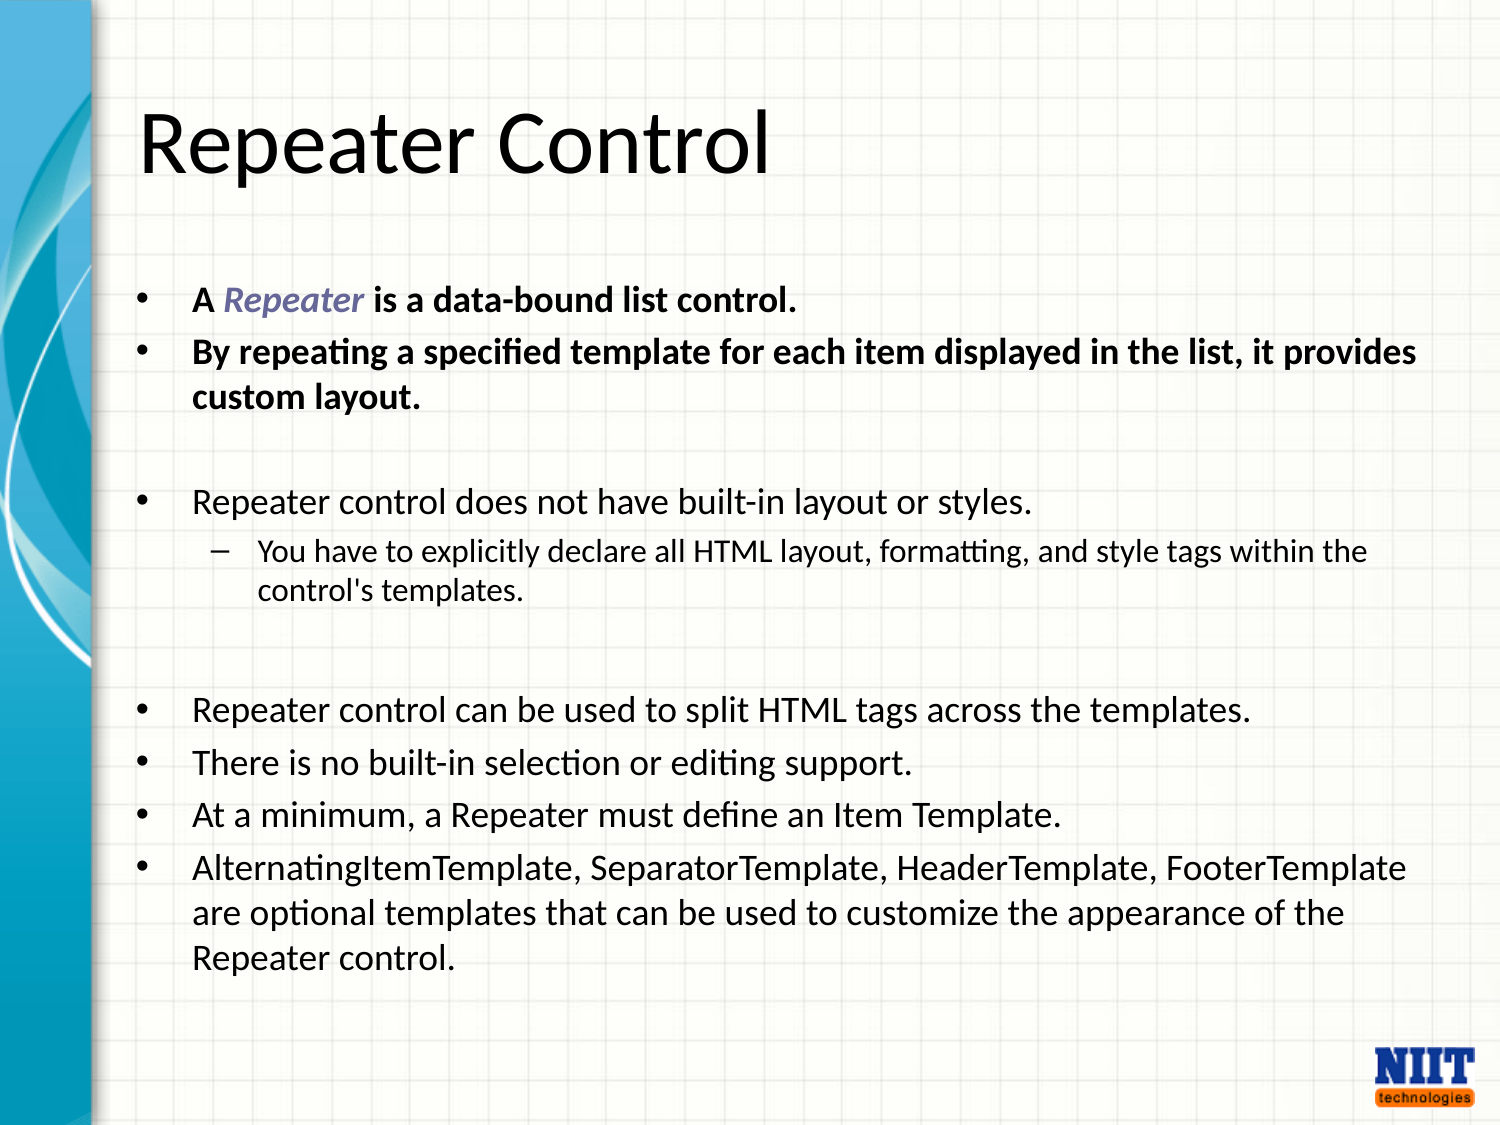

Repeater Control
A Repeater is a data-bound list control.
By repeating a specified template for each item displayed in the list, it provides custom layout.

Repeater control does not have built-in layout or styles.
You have to explicitly declare all HTML layout, formatting, and style tags within the control's templates.

Repeater control can be used to split HTML tags across the templates.
There is no built-in selection or editing support.
At a minimum, a Repeater must define an Item Template.
AlternatingItemTemplate, SeparatorTemplate, HeaderTemplate, FooterTemplate are optional templates that can be used to customize the appearance of the Repeater control.